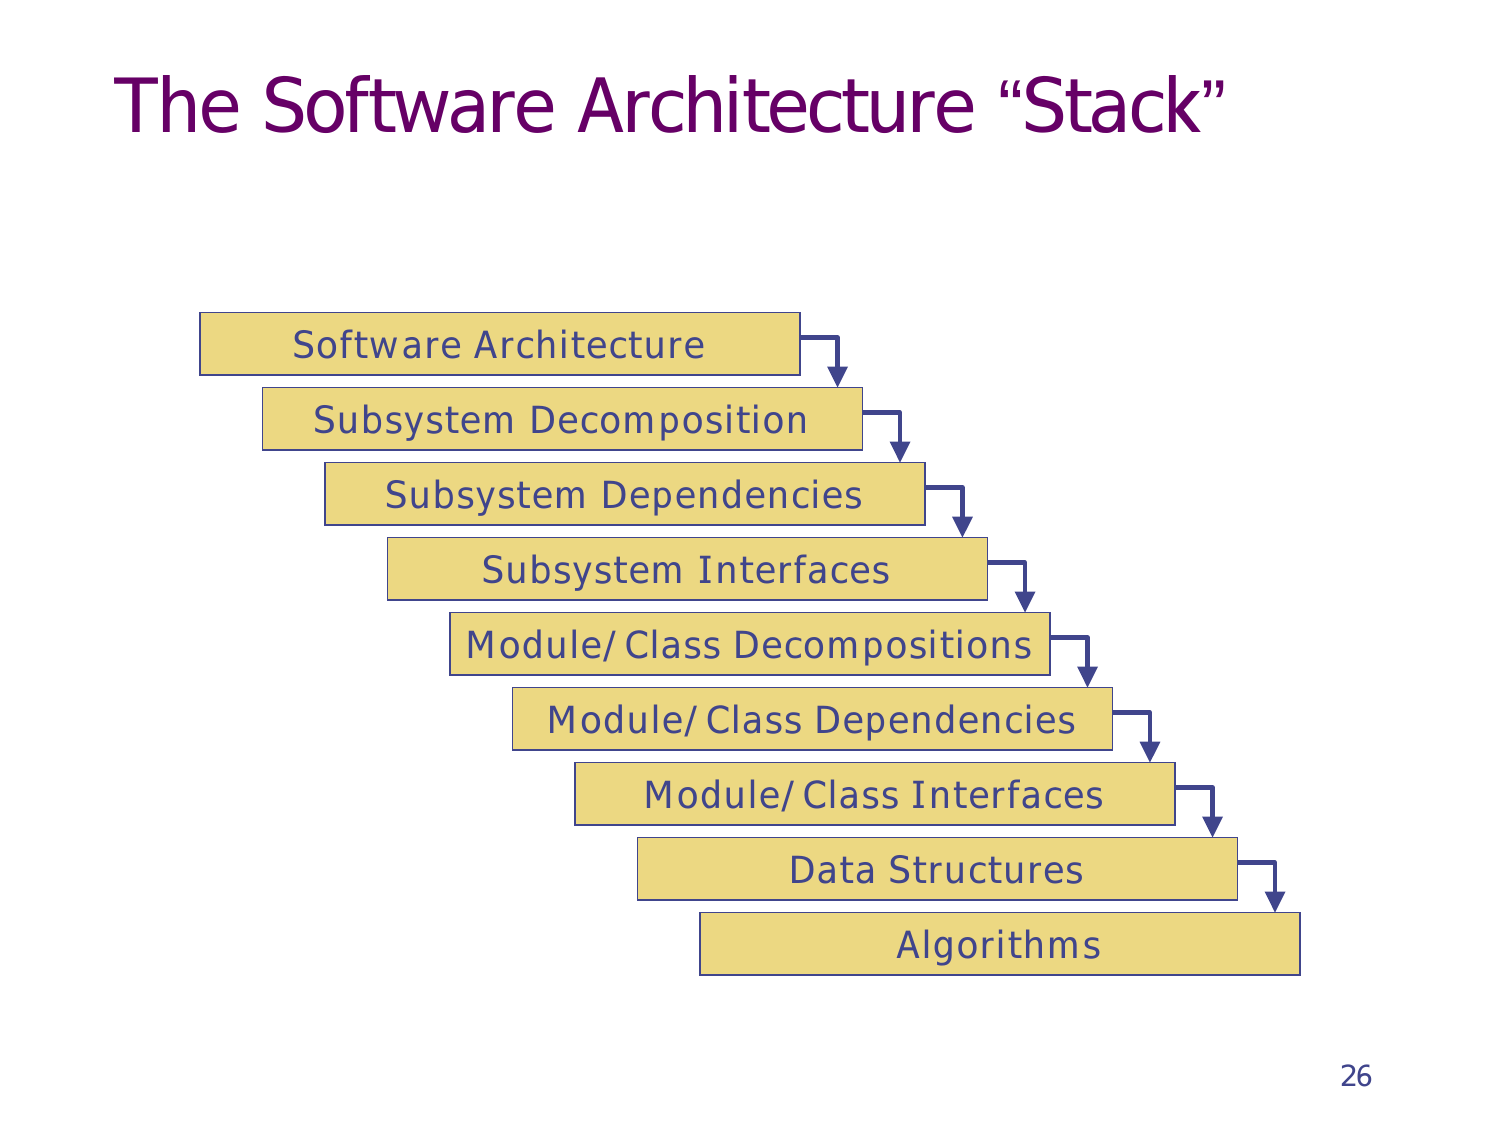

# The Software Architecture “Stack”
Software Architecture

Subsystem Decomposition

Subsystem Dependencies

Subsystem Interfaces

Module/Class Decompositions

Module/Class Dependencies

Module/Class Interfaces

Data Structures

Algorithms
26